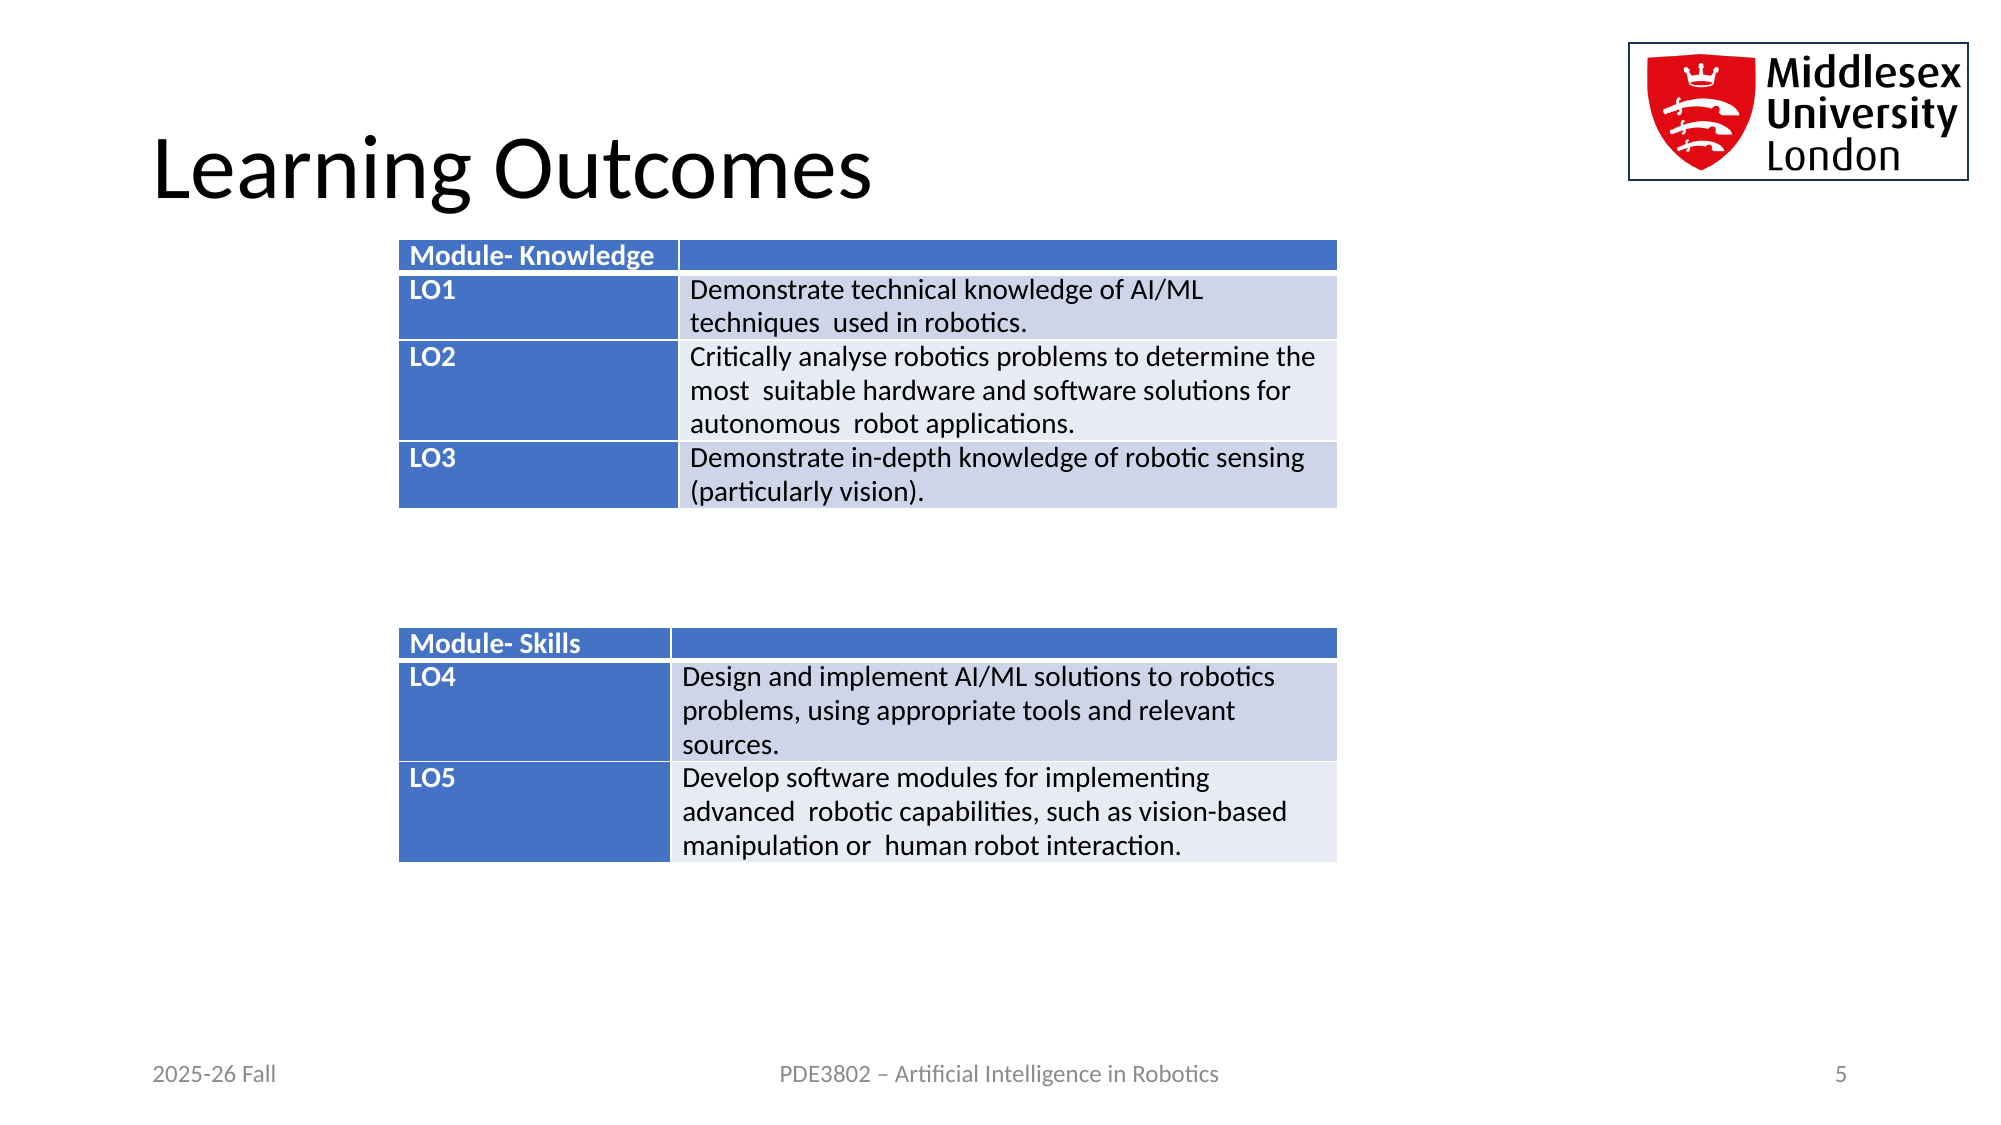

# Learning Outcomes
| Module- Knowledge |  |
| --- | --- |
| LO1 | Demonstrate technical knowledge of AI/ML techniques used in robotics. |
| LO2 | Critically analyse robotics problems to determine the most suitable hardware and software solutions for autonomous robot applications. |
| LO3 | Demonstrate in-depth knowledge of robotic sensing (particularly vision). |
| Module- Skills |  |
| --- | --- |
| LO4 | Design and implement AI/ML solutions to robotics problems, using appropriate tools and relevant sources. |
| LO5 | Develop software modules for implementing advanced robotic capabilities, such as vision-based manipulation or human robot interaction. |
2025-26 Fall
PDE3802 – Artificial Intelligence in Robotics
5